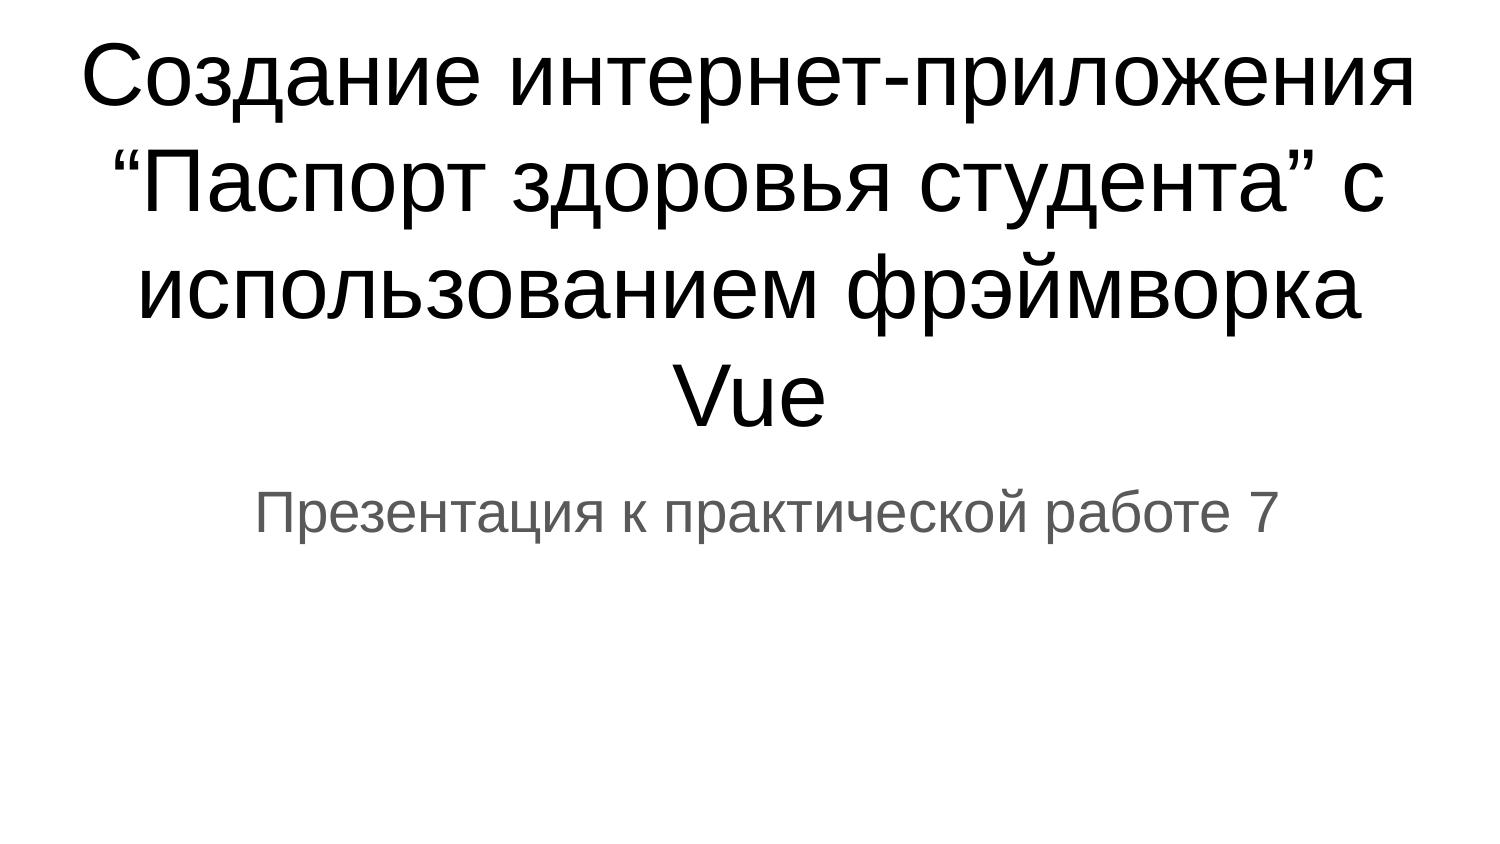

# Создание интернет-приложения “Паспорт здоровья студента” с использованием фрэймворка Vue
Презентация к практической работе 7